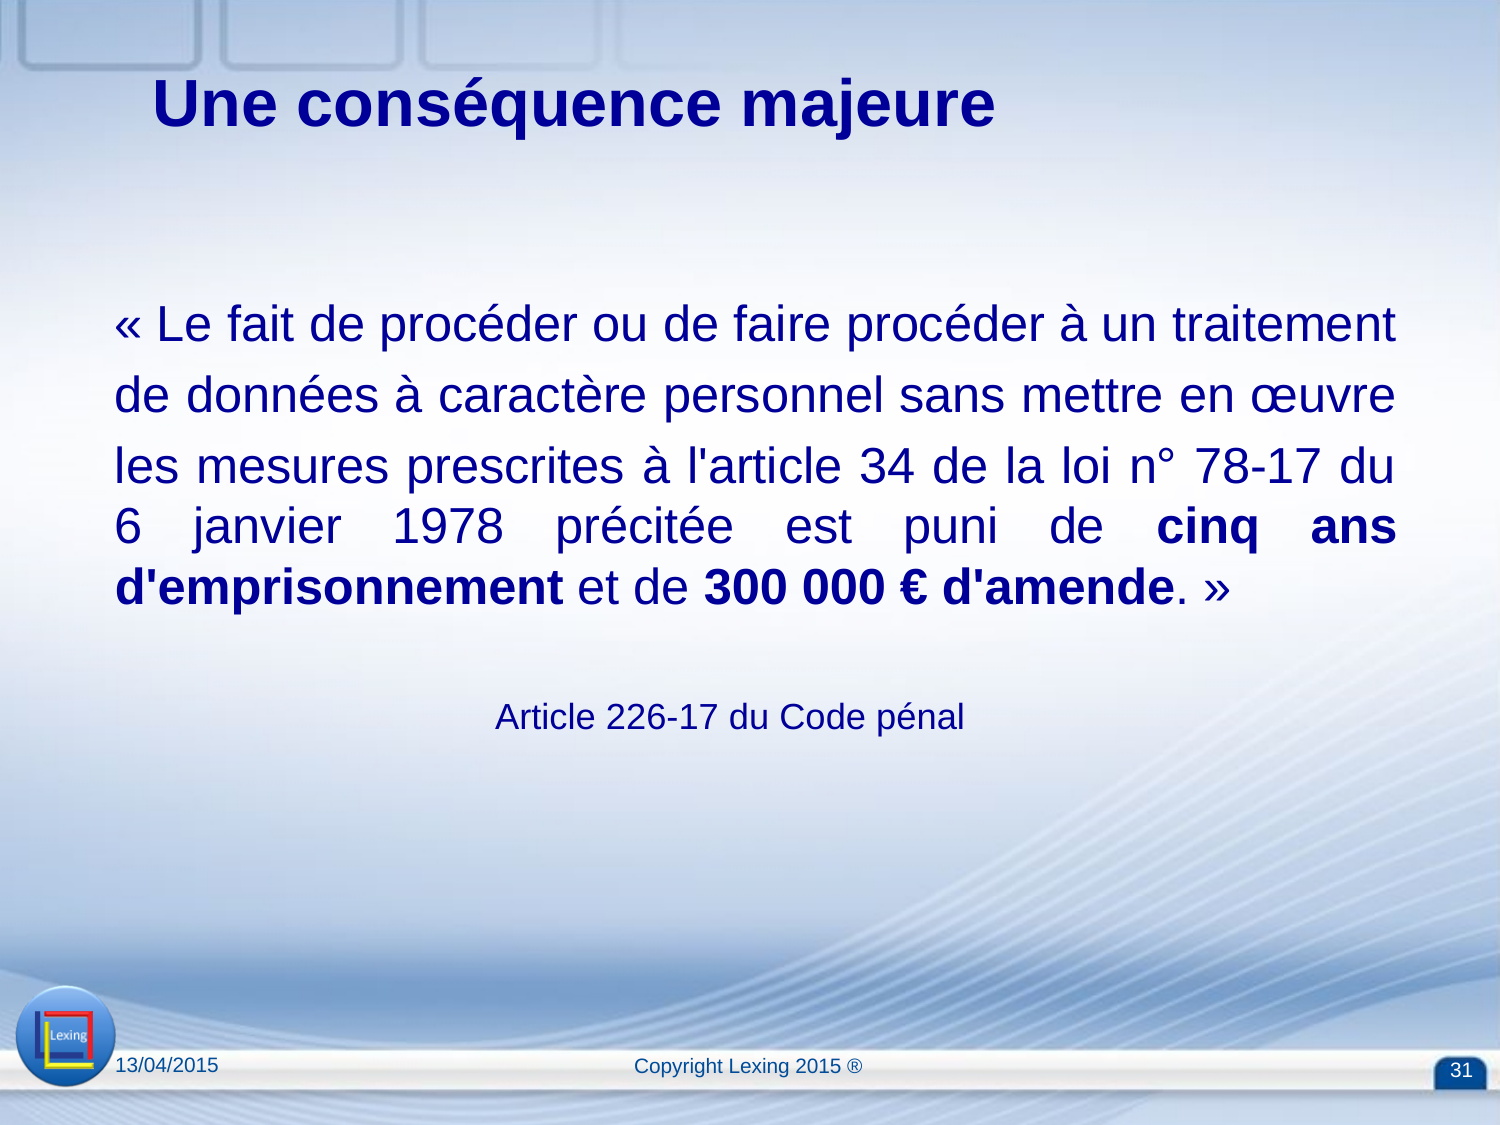

# Une conséquence majeure

« Le fait de procéder ou de faire procéder à un traitement
de données à caractère personnel sans mettre en œuvre
les mesures prescrites à l'article 34 de la loi n° 78-17 du 6 janvier 1978 précitée est puni de cinq ans d'emprisonnement et de 300 000 € d'amende. »

Article 226-17 du Code pénal
13/04/2015
Copyright Lexing 2015 ®
31